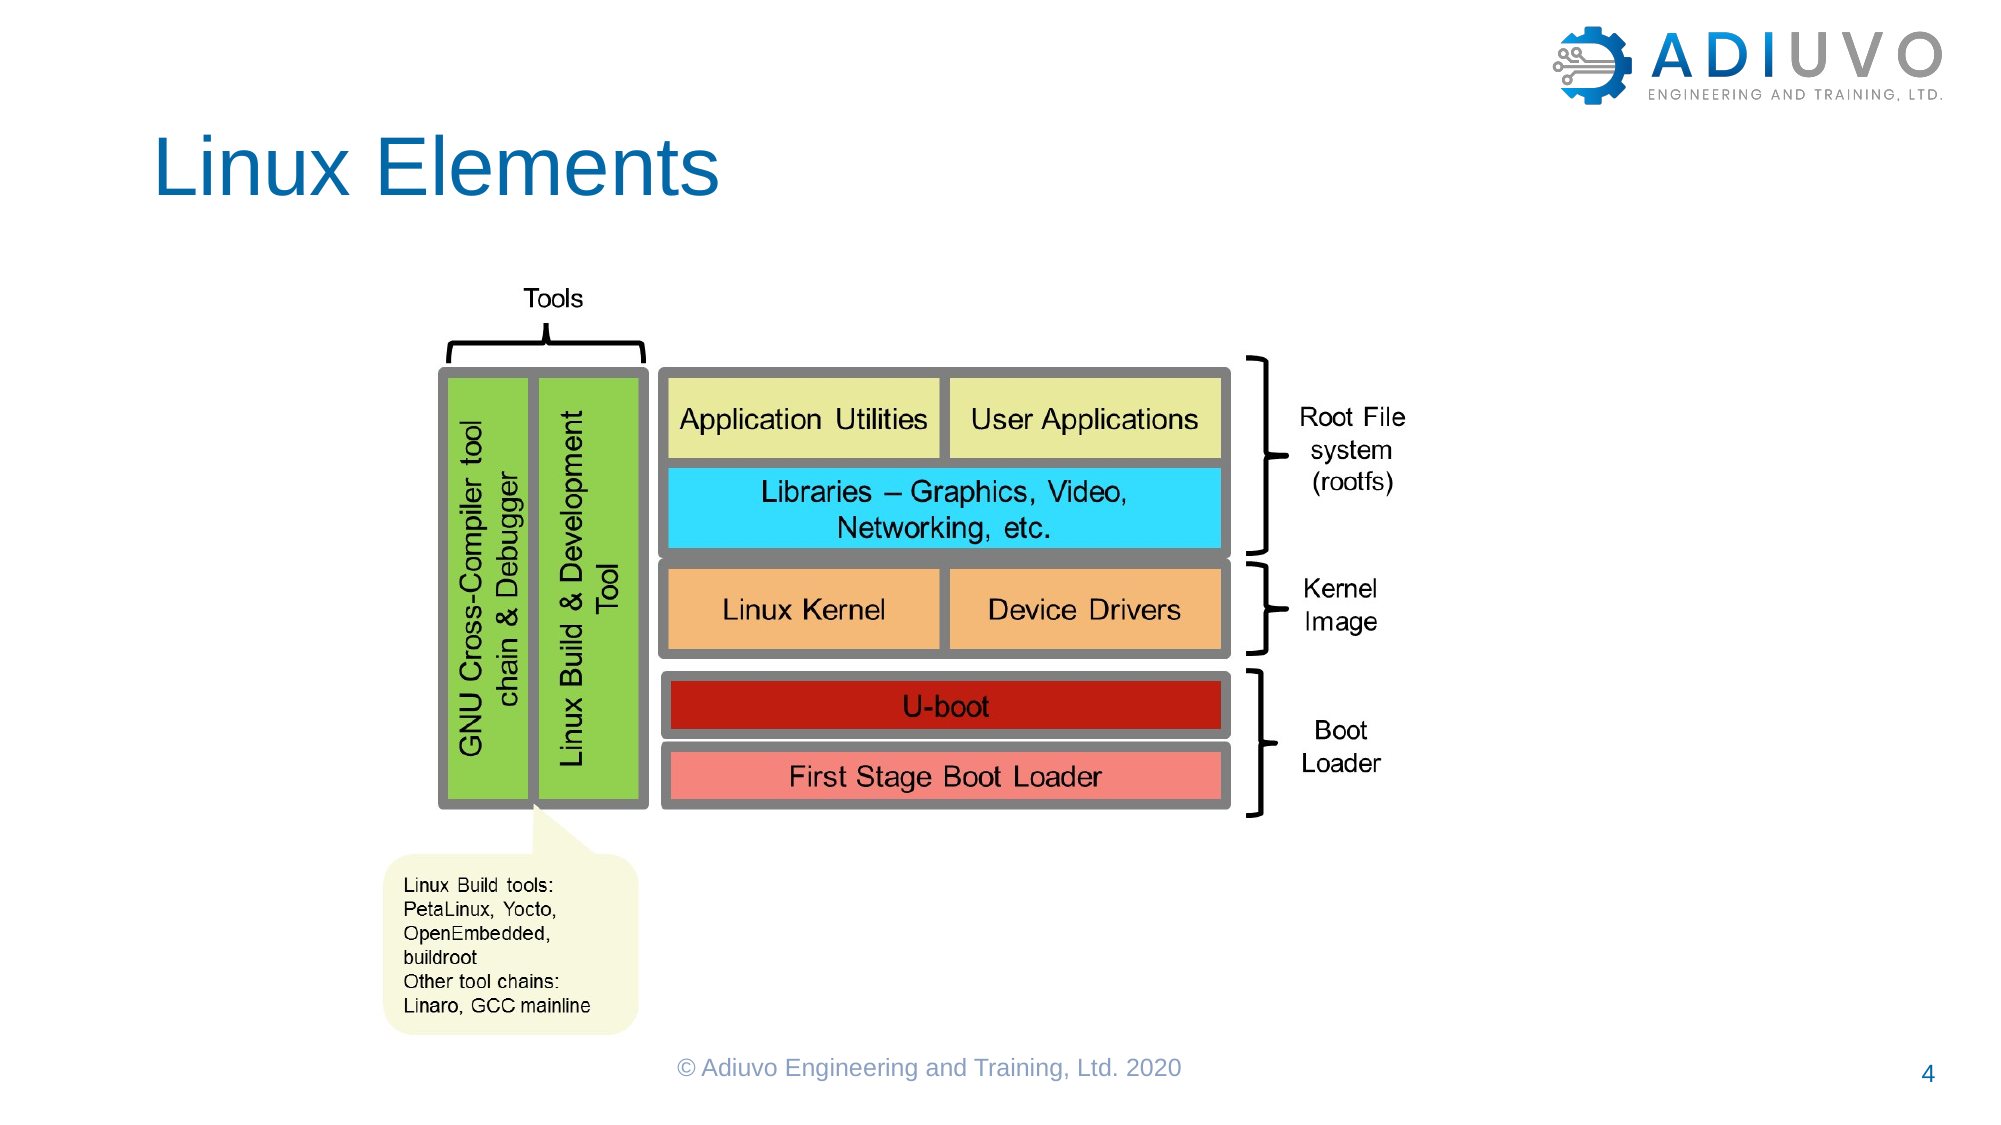

# Linux Elements

© Adiuvo Engineering and Training, Ltd. 2020
4